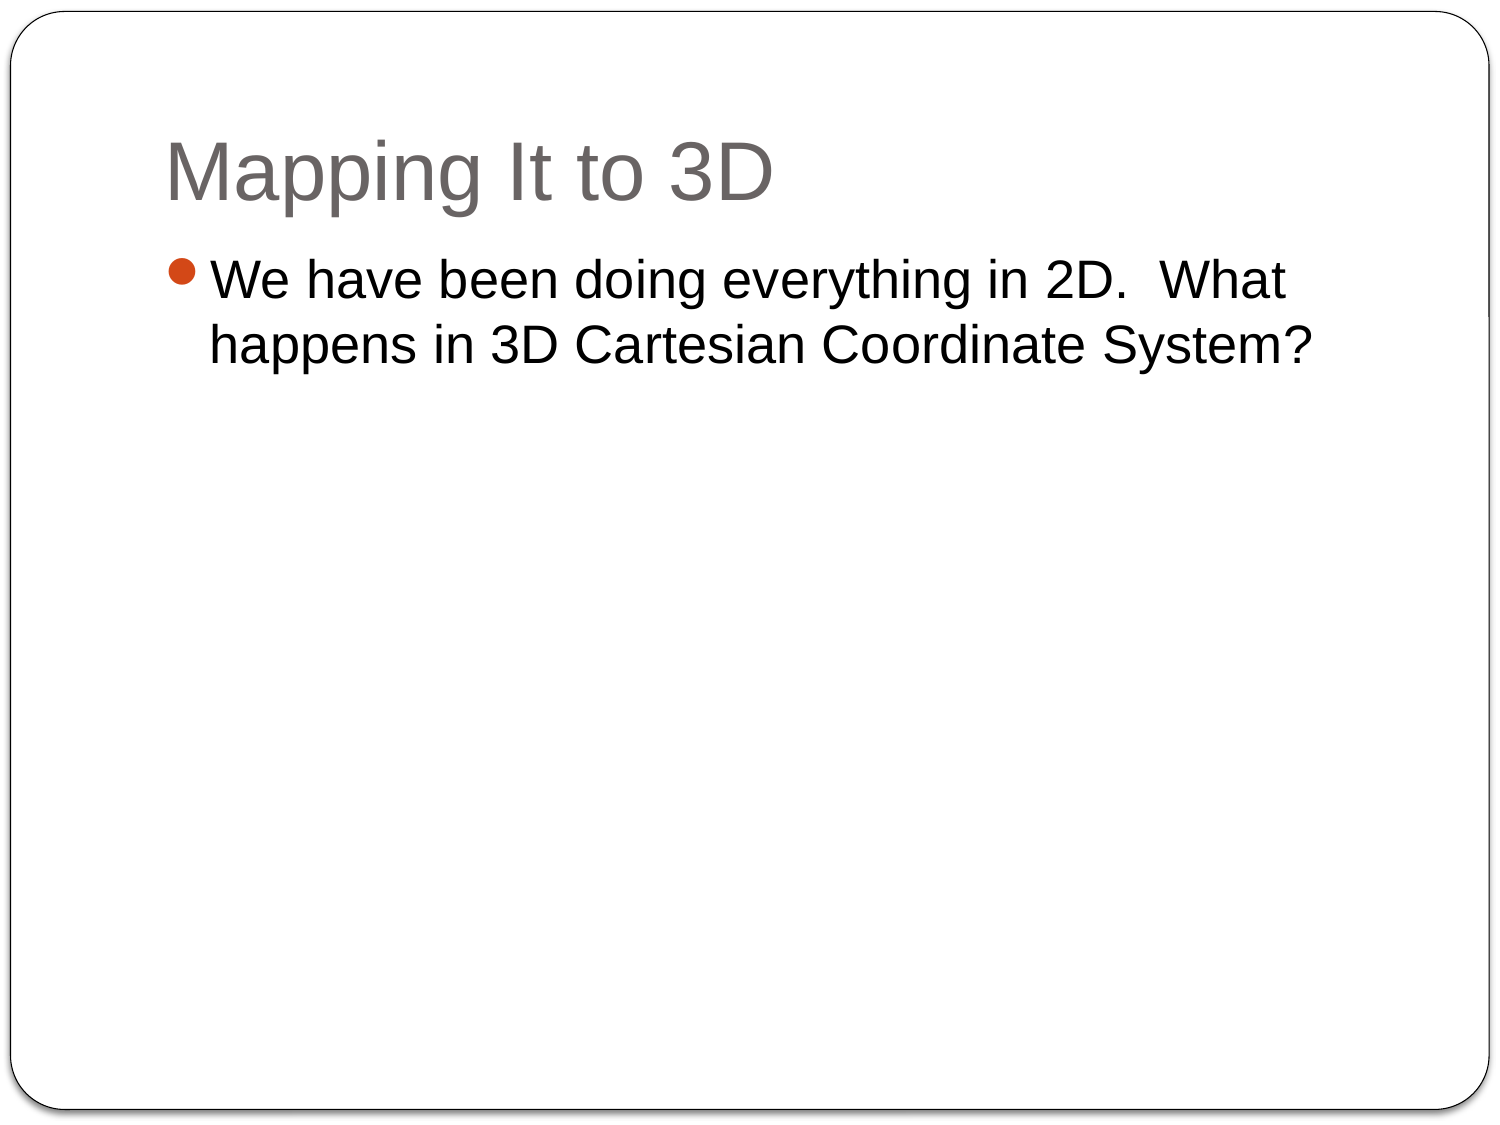

# Mapping It to 3D
We have been doing everything in 2D.  What happens in 3D Cartesian Coordinate System?